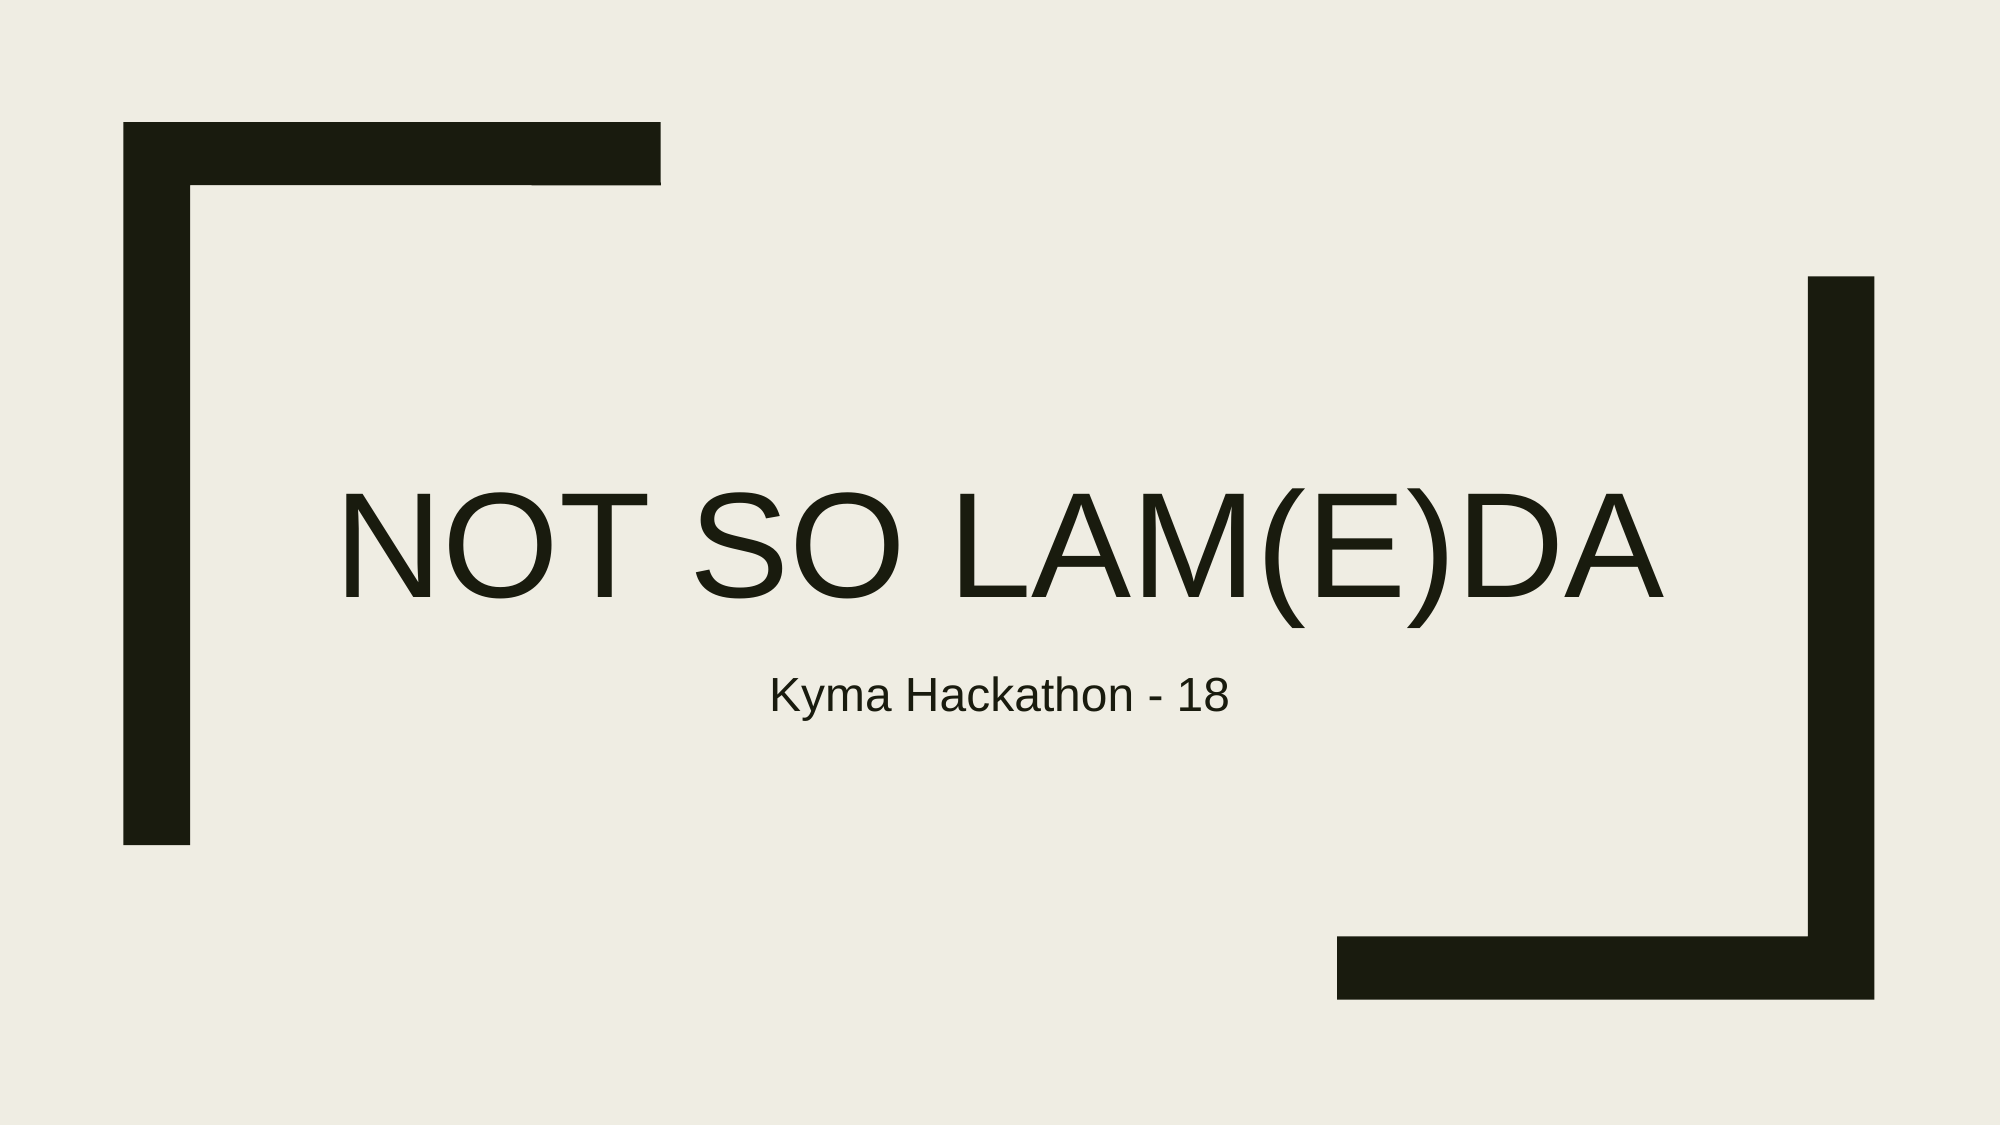

# Not so lam(e)da
Kyma Hackathon - 18